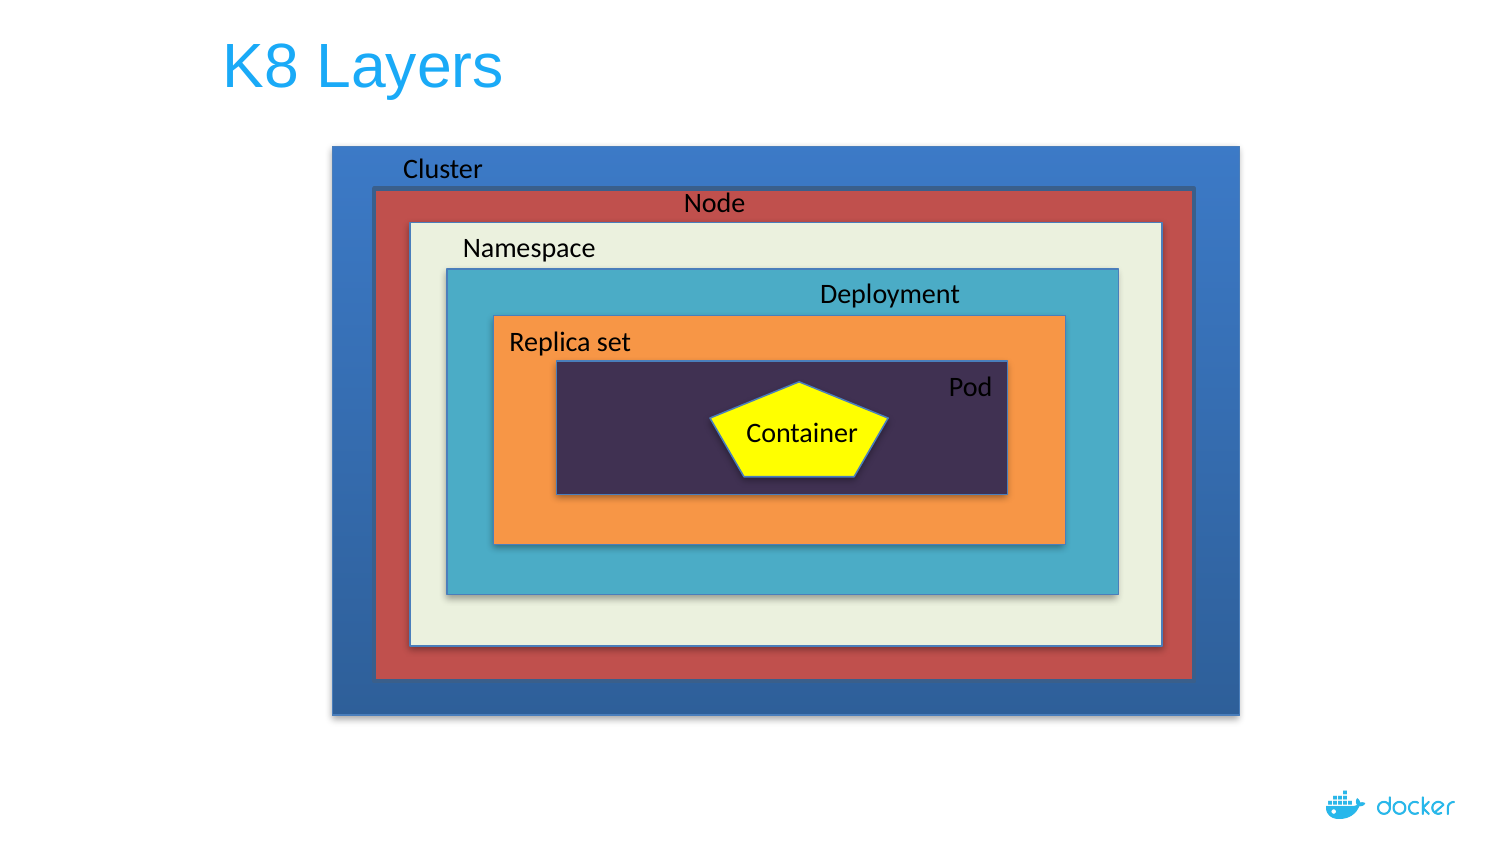

# K8 Layers
Cluster
Cluster
Node

Namespace
Deployment

Replica set
Pod

Container